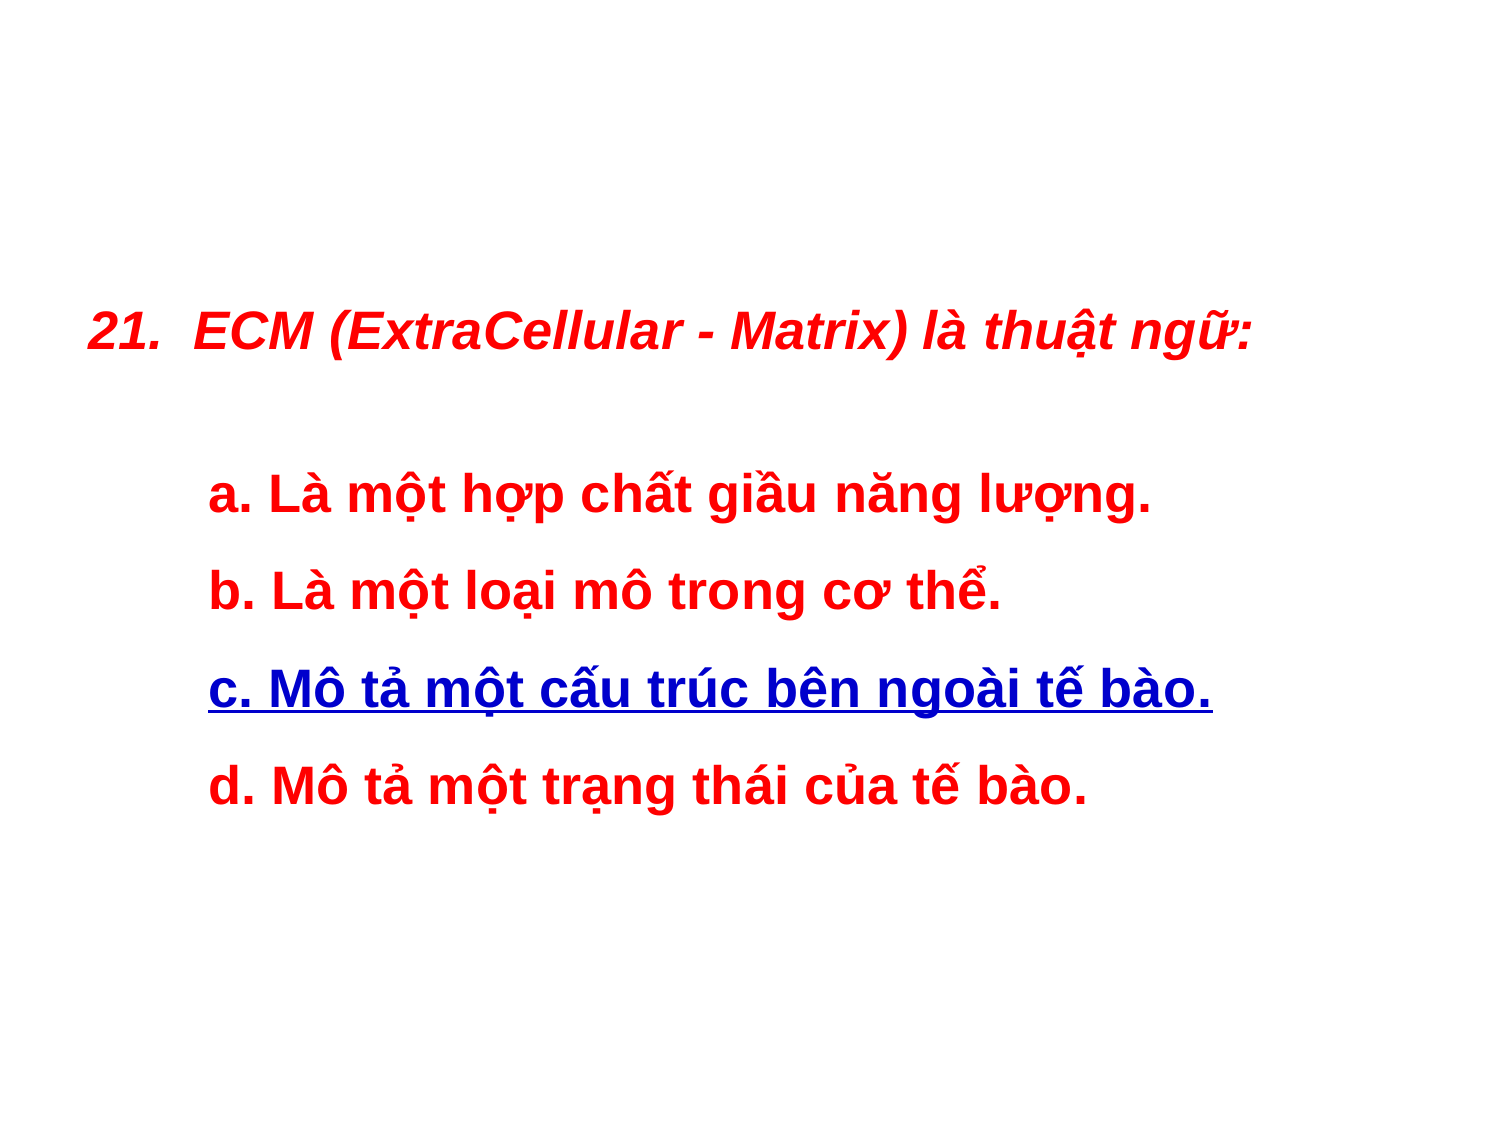

21.  ECM (ExtraCellular - Matrix) là thuật ngữ:

        a. Là một hợp chất giầu năng lượng.
        b. Là một loại mô trong cơ thể.
        c. Mô tả một cấu trúc bên ngoài tế bào.
        d. Mô tả một trạng thái của tế bào.